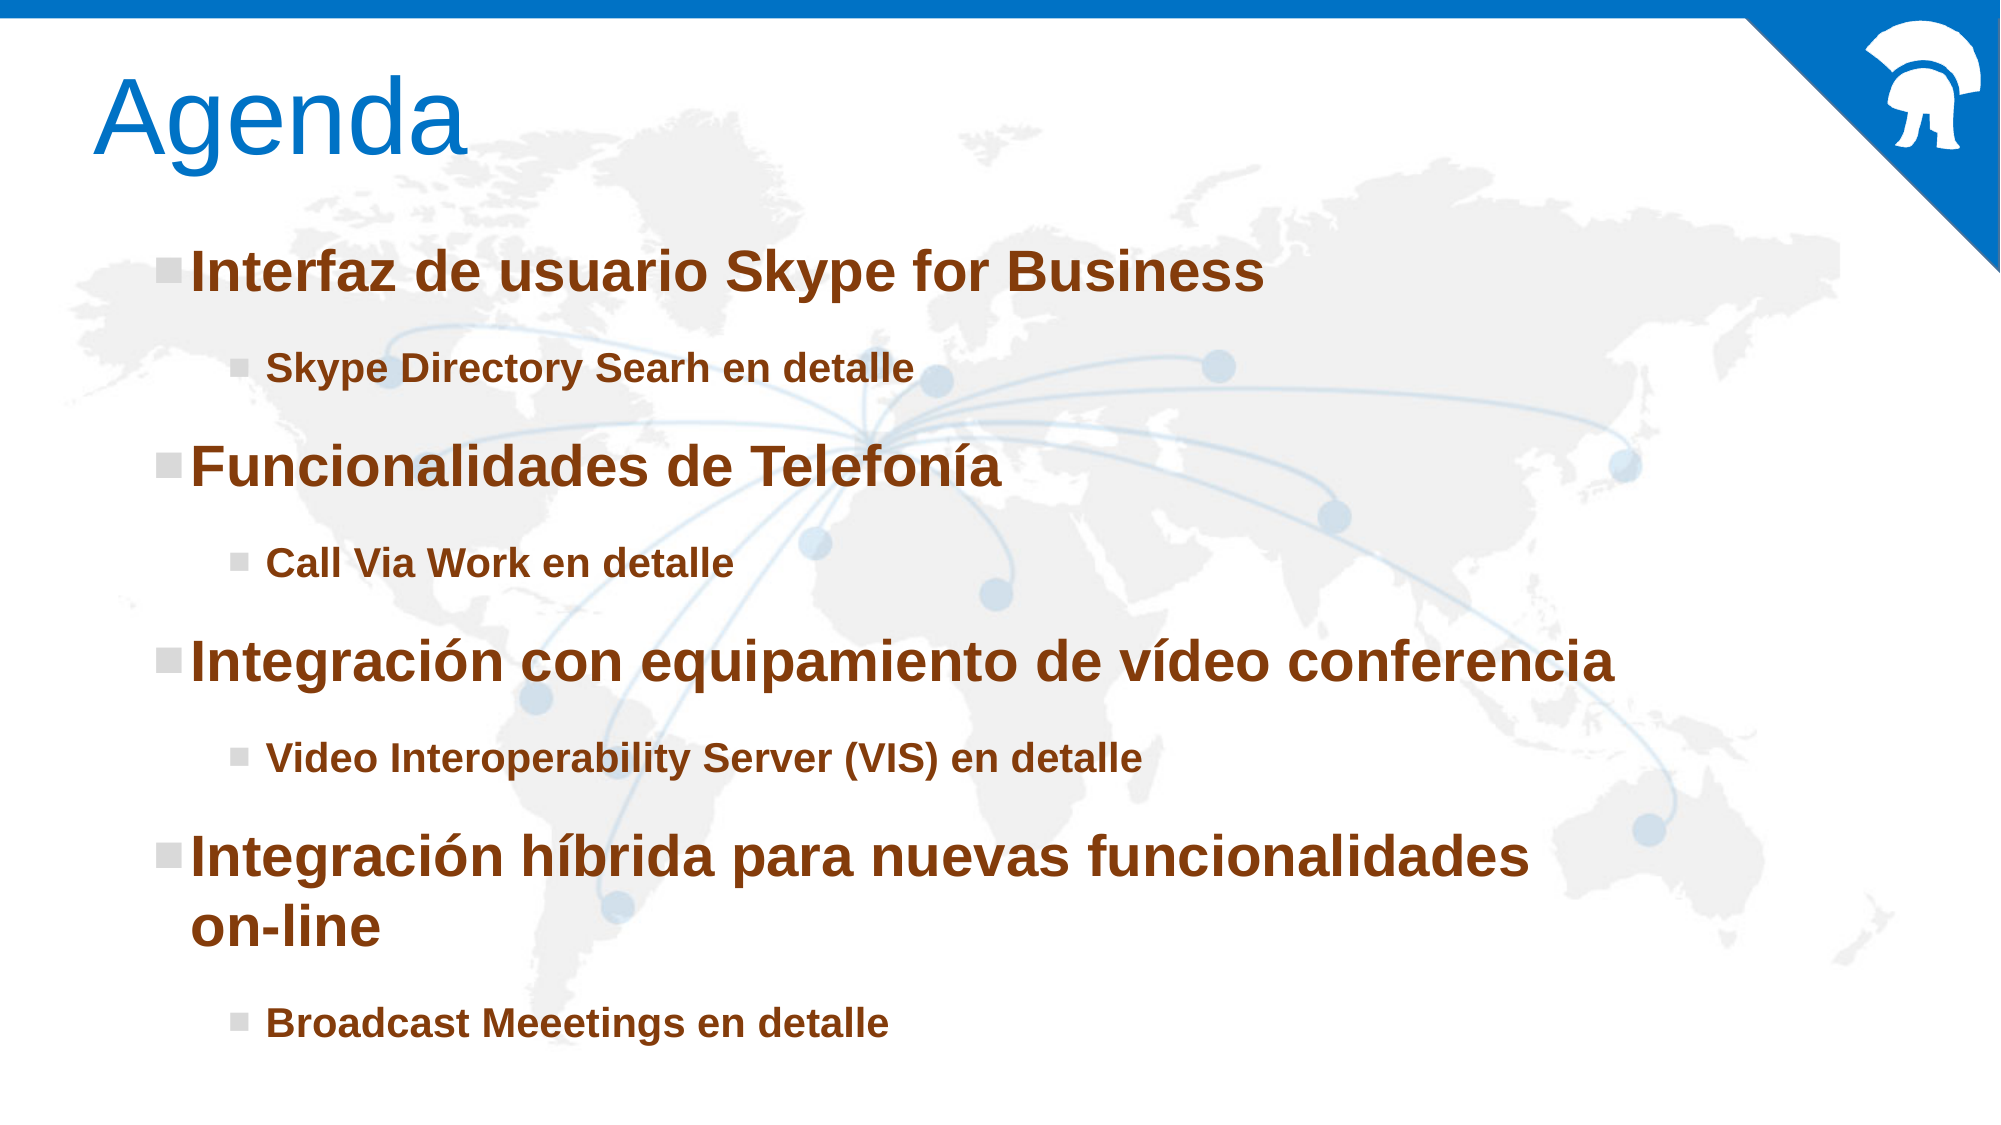

# Agenda
Interfaz de usuario Skype for Business
Skype Directory Searh en detalle
Funcionalidades de Telefonía
Call Via Work en detalle
Integración con equipamiento de vídeo conferencia
Video Interoperability Server (VIS) en detalle
Integración híbrida para nuevas funcionalidades on-line
Broadcast Meeetings en detalle